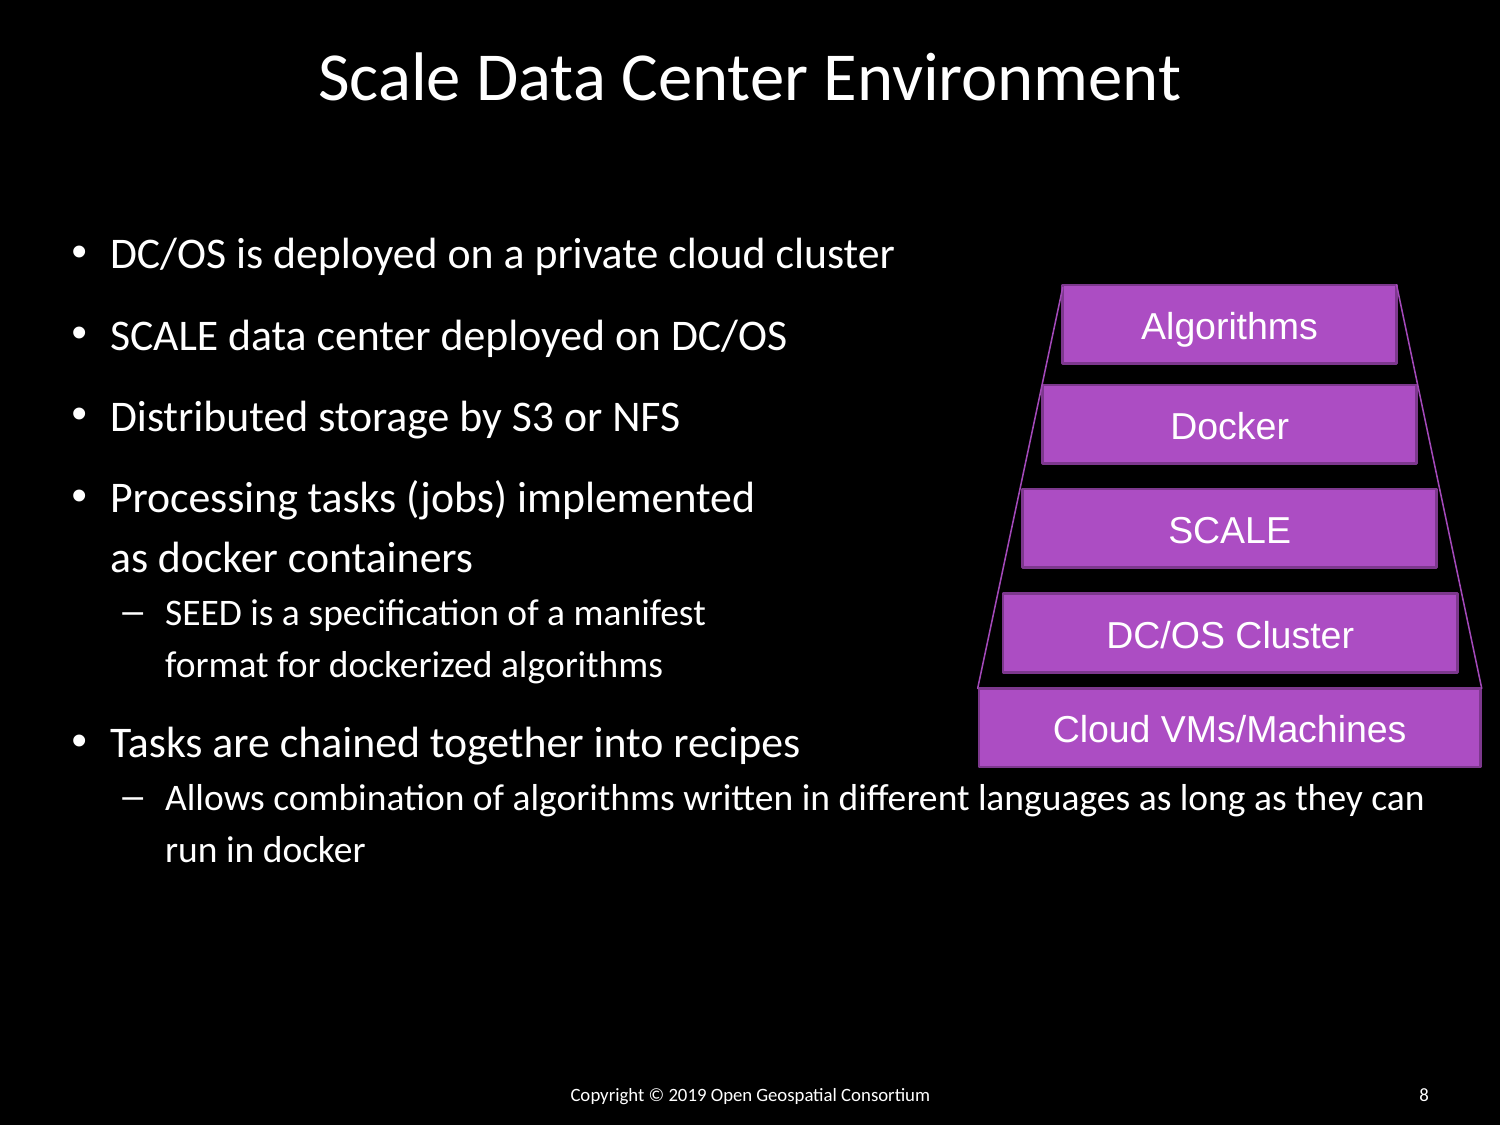

# Scale Data Center Environment
DC/OS is deployed on a private cloud cluster
SCALE data center deployed on DC/OS
Distributed storage by S3 or NFS
Processing tasks (jobs) implemented
as docker containers
SEED is a specification of a manifest
format for dockerized algorithms
Tasks are chained together into recipes
Allows combination of algorithms written in different languages as long as they can run in docker

		http://ngageoint.github.io/scale/

Docker provides algorithm
containerization
Apache Mesos enables
optimum resource
utilization.

Algorithms
Docker
SCALE
DC/OS Cluster
Cloud VMs/Machines
Copyright © 2019 Open Geospatial Consortium
8